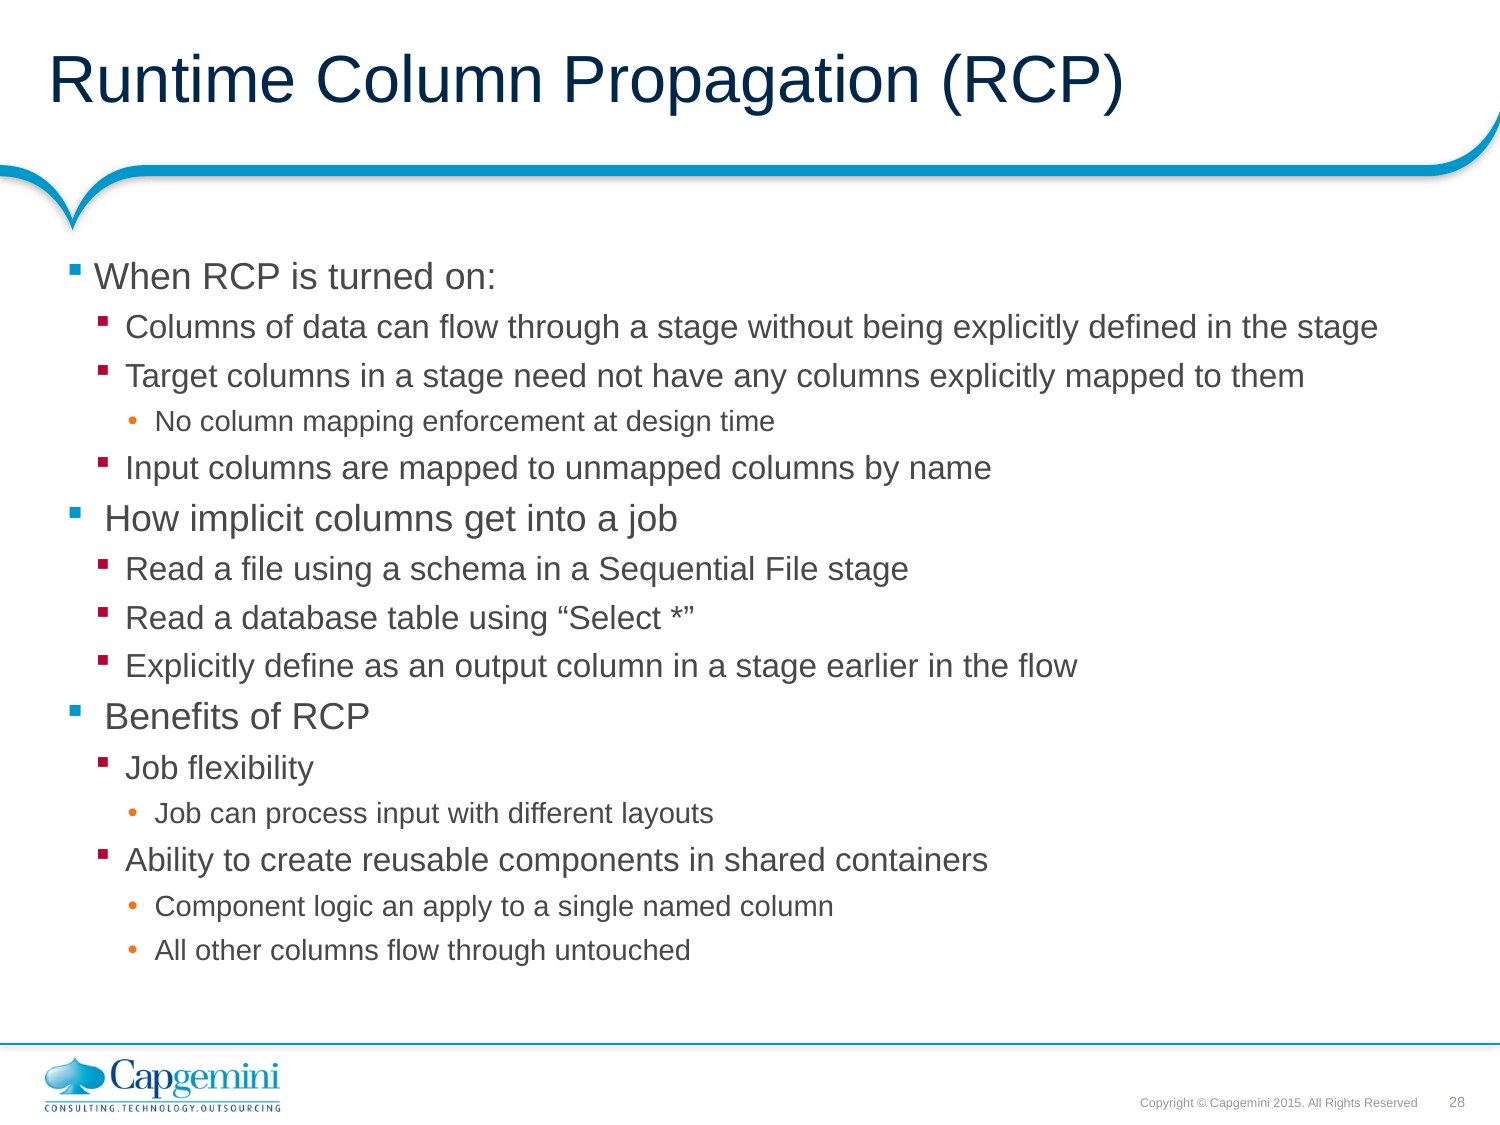

# Runtime Column Propagation (RCP)
When RCP is turned on:
Columns of data can flow through a stage without being explicitly defined in the stage
Target columns in a stage need not have any columns explicitly mapped to them
No column mapping enforcement at design time
Input columns are mapped to unmapped columns by name
 How implicit columns get into a job
Read a file using a schema in a Sequential File stage
Read a database table using “Select *”
Explicitly define as an output column in a stage earlier in the flow
 Benefits of RCP
Job flexibility
Job can process input with different layouts
Ability to create reusable components in shared containers
Component logic an apply to a single named column
All other columns flow through untouched